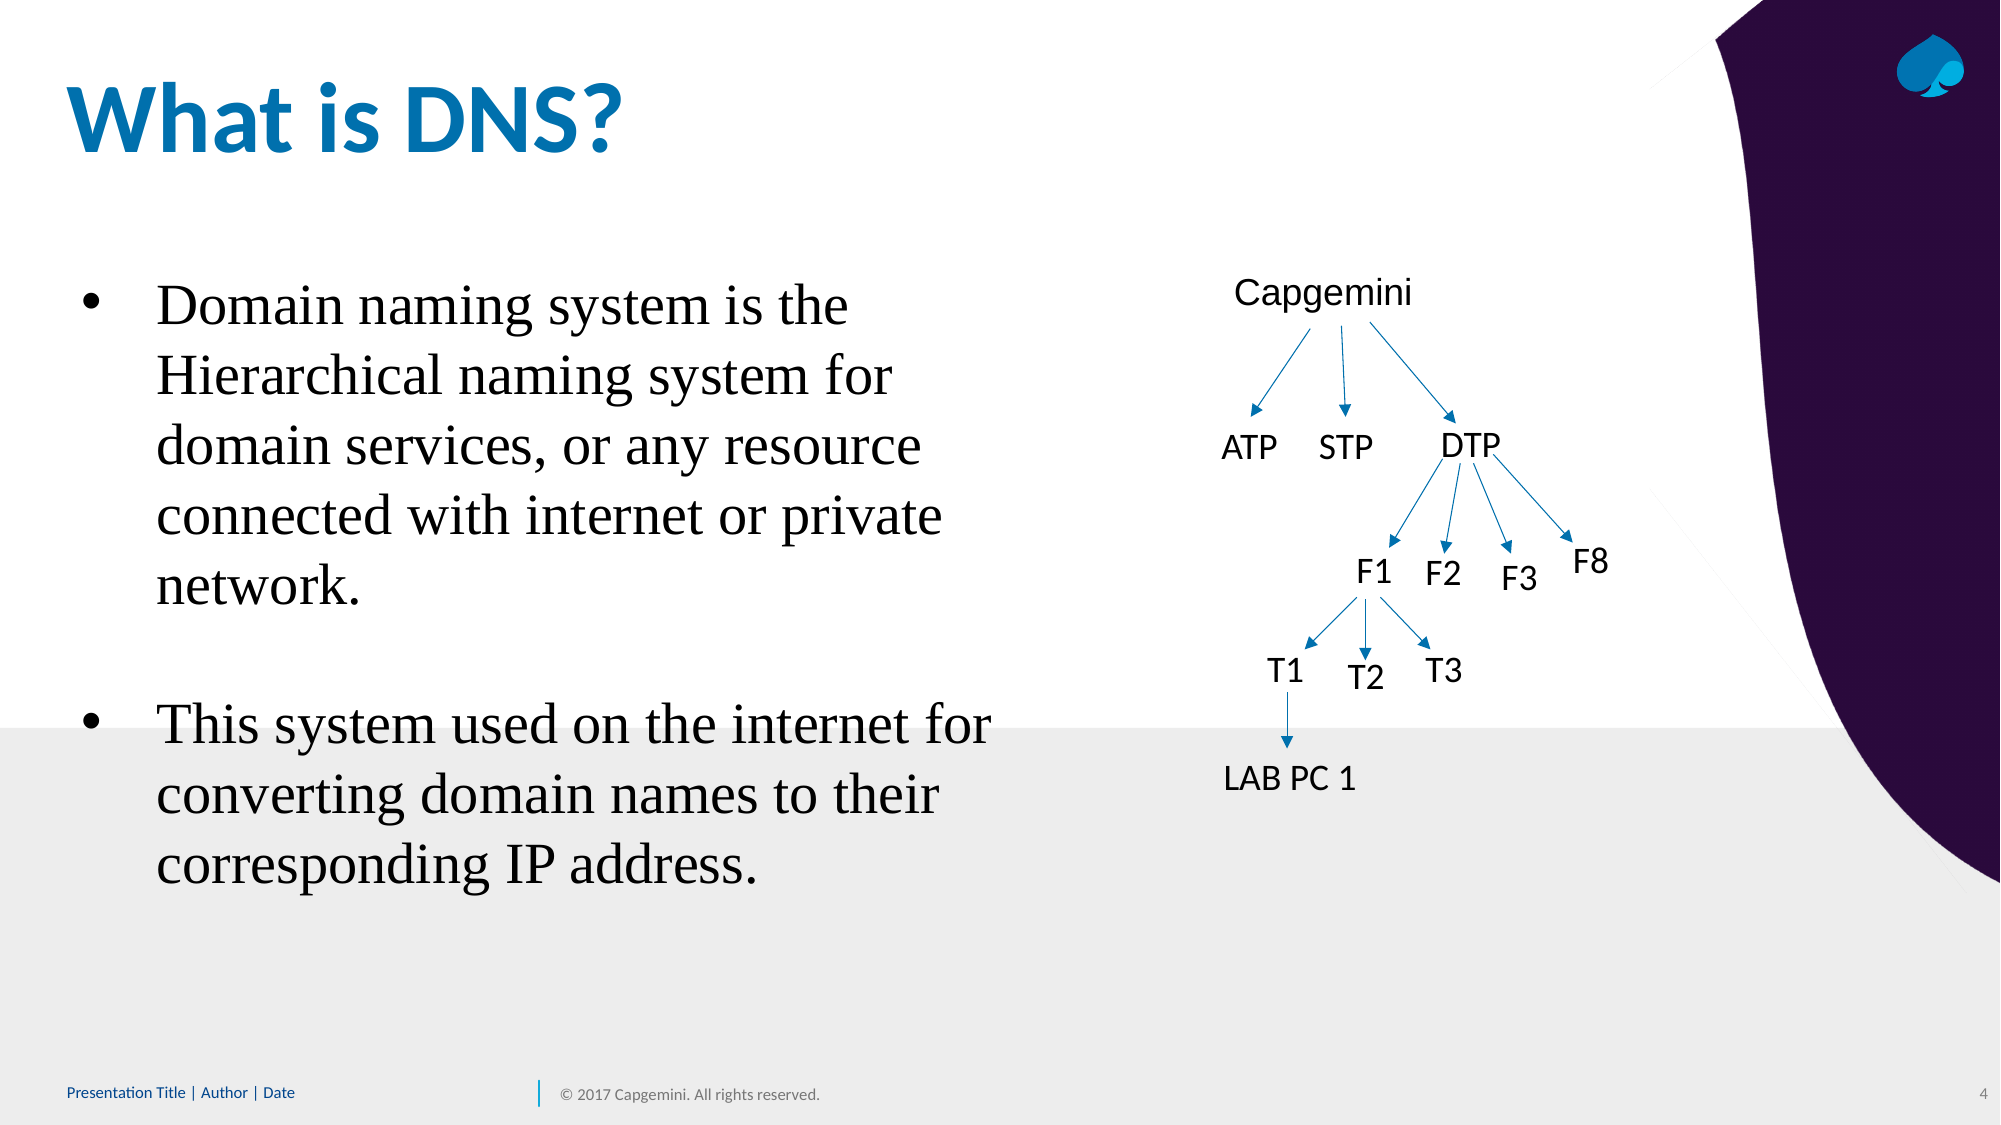

# What is DNS?
Domain naming system is the Hierarchical naming system for domain services, or any resource connected with internet or private network.

This system used on the internet for converting domain names to their corresponding IP address.
Capgemini
DTP
ATP
STP
F8
F1
F2
F3
T1
T3
T2
LAB PC 1